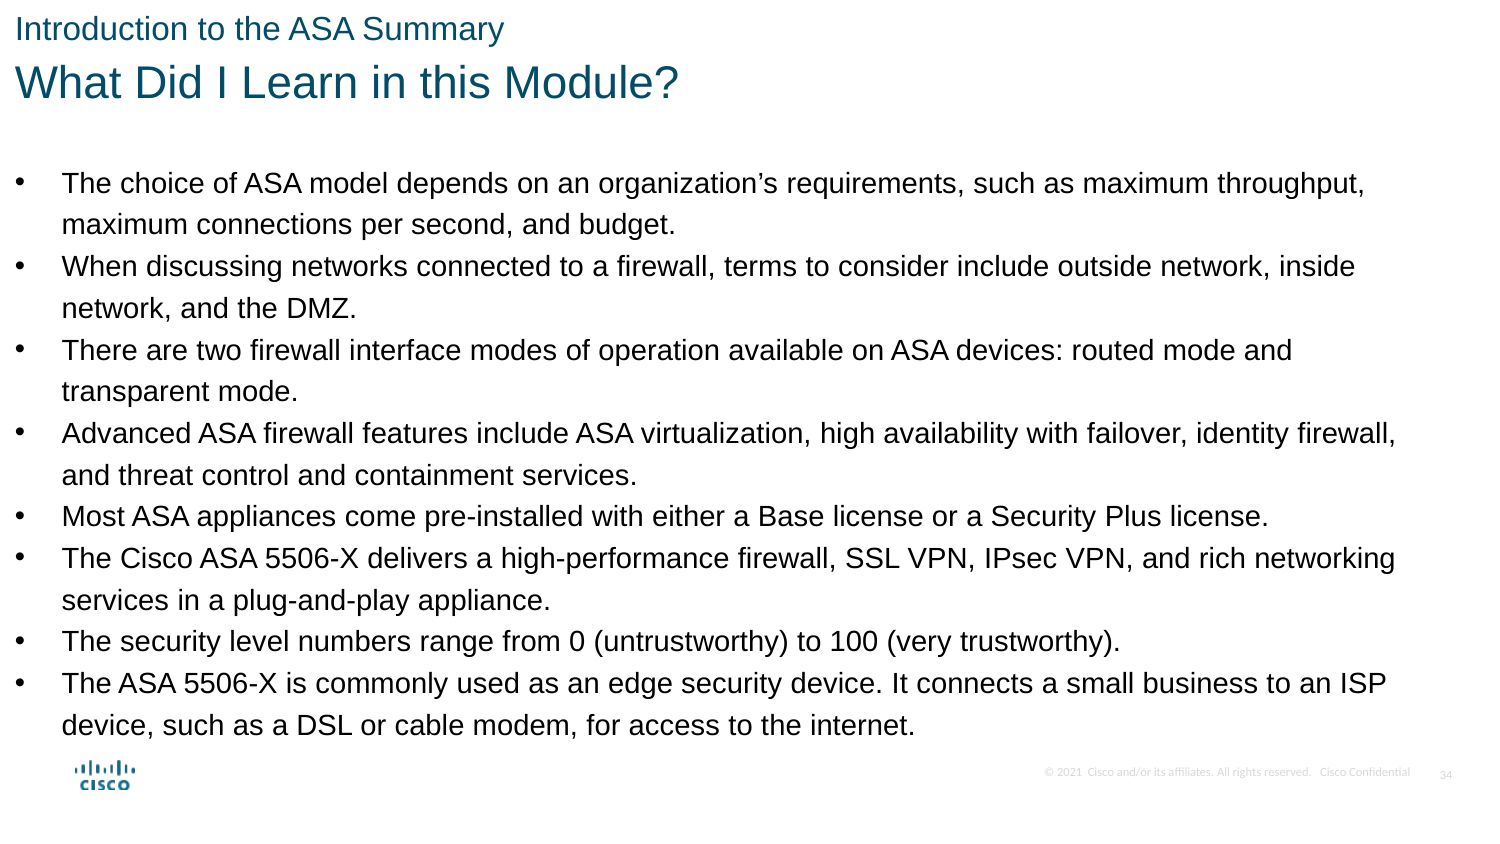

Introduction to the ASA Summary
What Did I Learn in this Module?
The choice of ASA model depends on an organization’s requirements, such as maximum throughput, maximum connections per second, and budget.
When discussing networks connected to a firewall, terms to consider include outside network, inside network, and the DMZ.
There are two firewall interface modes of operation available on ASA devices: routed mode and transparent mode.
Advanced ASA firewall features include ASA virtualization, high availability with failover, identity firewall, and threat control and containment services.
Most ASA appliances come pre-installed with either a Base license or a Security Plus license.
The Cisco ASA 5506-X delivers a high-performance firewall, SSL VPN, IPsec VPN, and rich networking services in a plug-and-play appliance.
The security level numbers range from 0 (untrustworthy) to 100 (very trustworthy).
The ASA 5506-X is commonly used as an edge security device. It connects a small business to an ISP device, such as a DSL or cable modem, for access to the internet.
34